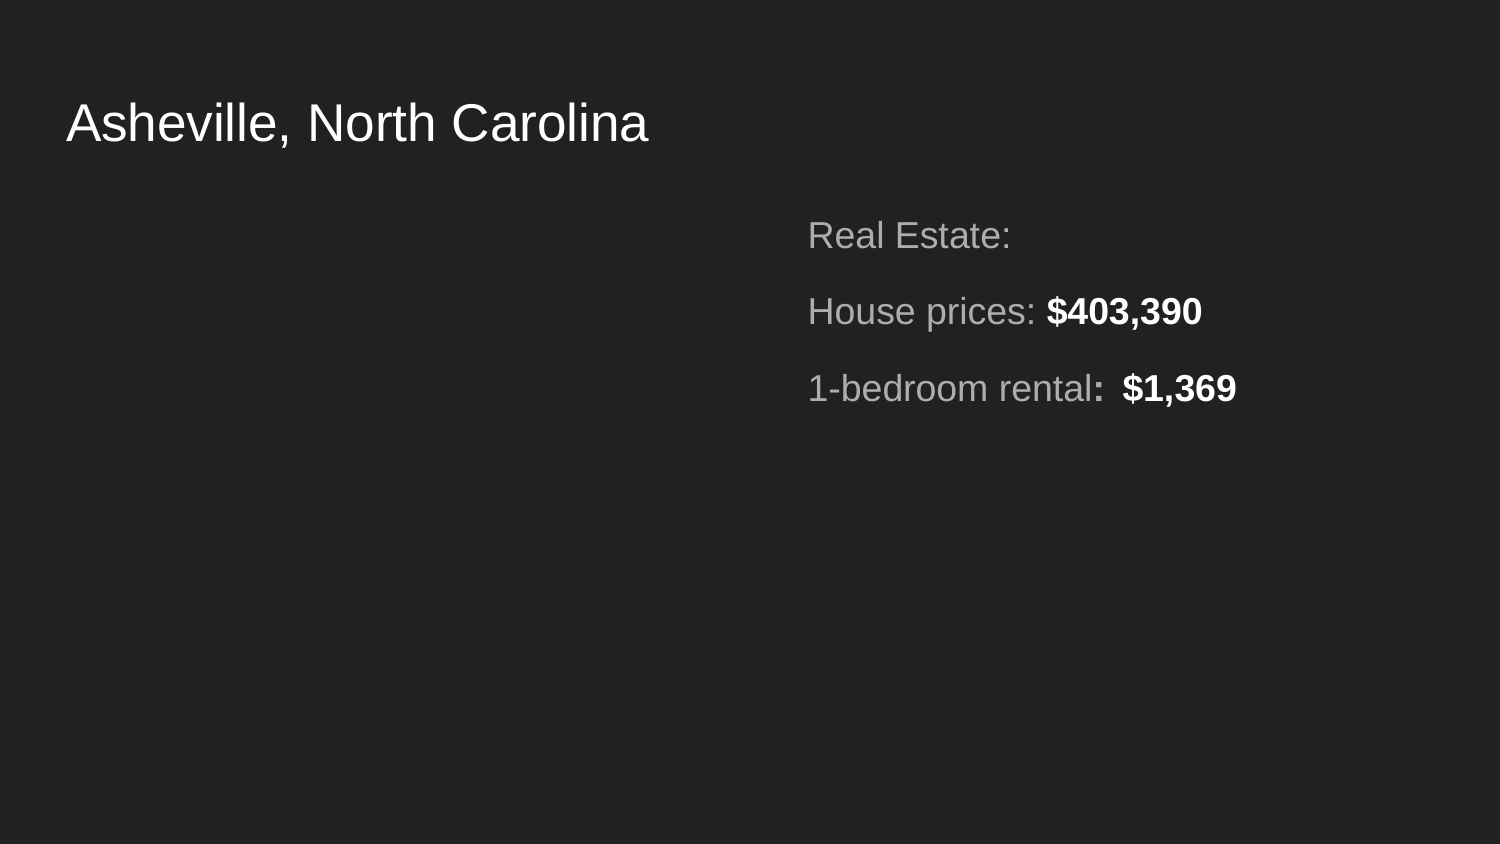

# Asheville, North Carolina

Real Estate:
House prices: $403,390
1-bedroom rental:  $1,369